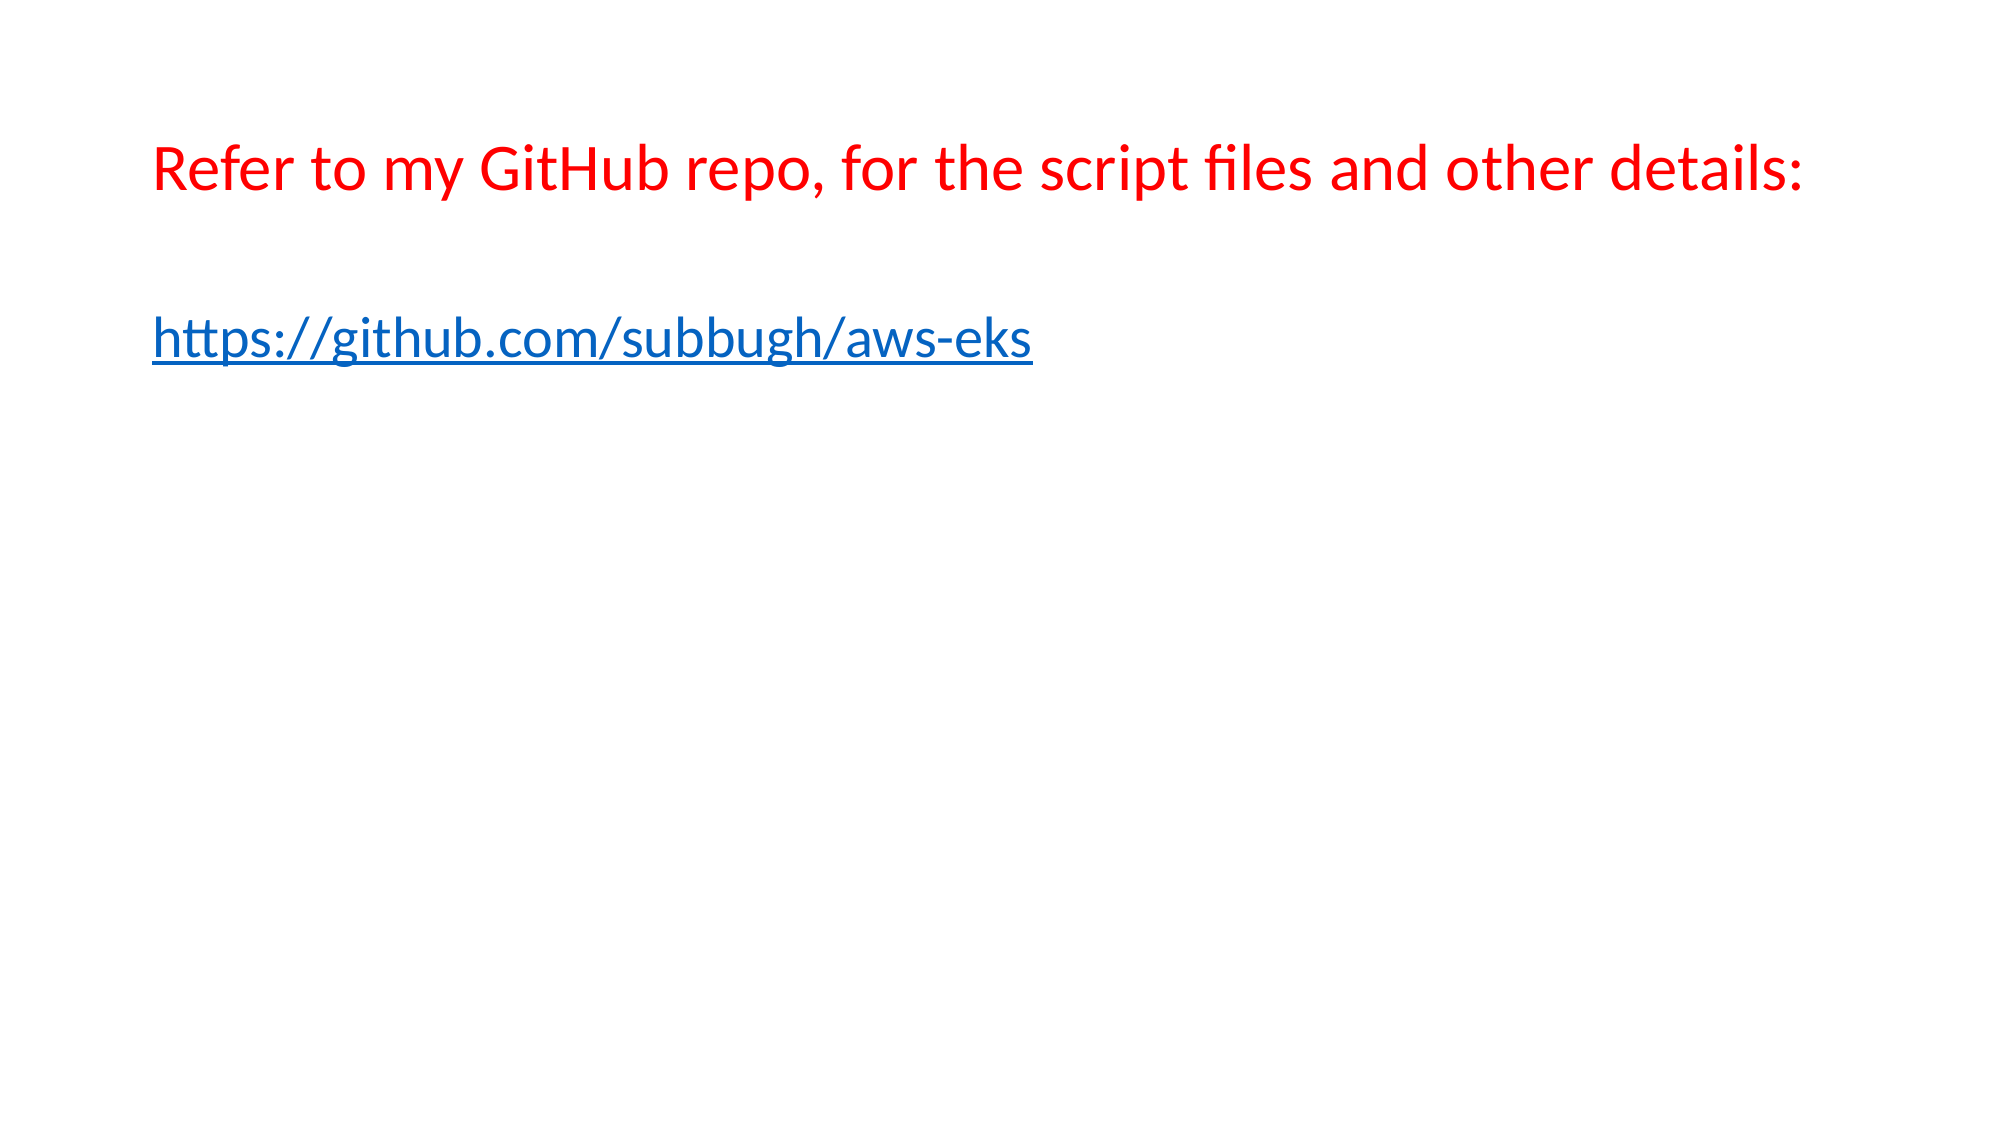

# Refer to my GitHub repo, for the script files and other details:
https://github.com/subbugh/aws-eks